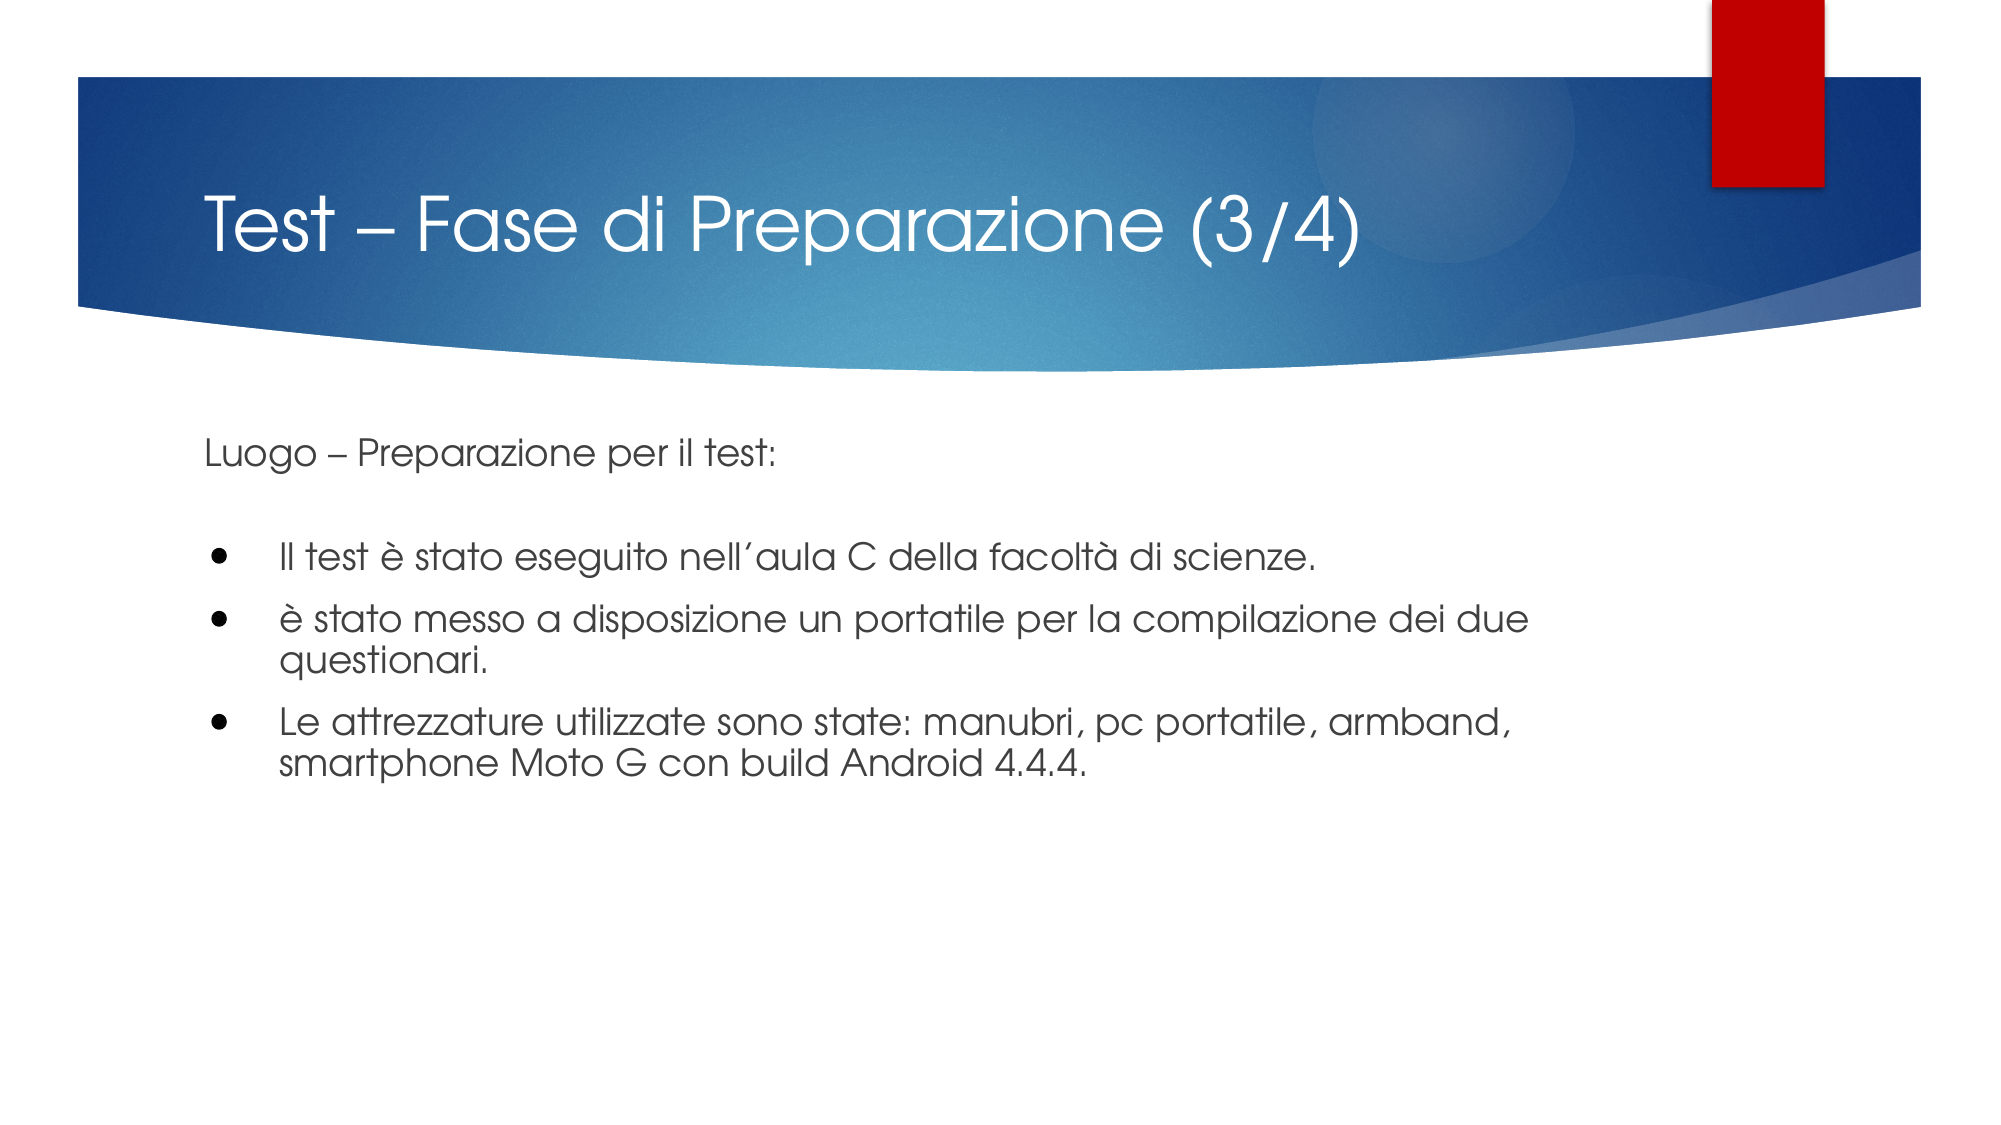

# Test – Fase di Preparazione (3/4)
Luogo – Preparazione per il test:

Il test è stato eseguito nell’aula C della facoltà di scienze.
è stato messo a disposizione un portatile per la compilazione dei due questionari.
Le attrezzature utilizzate sono state: manubri, pc portatile, armband, smartphone Moto G con build Android 4.4.4.